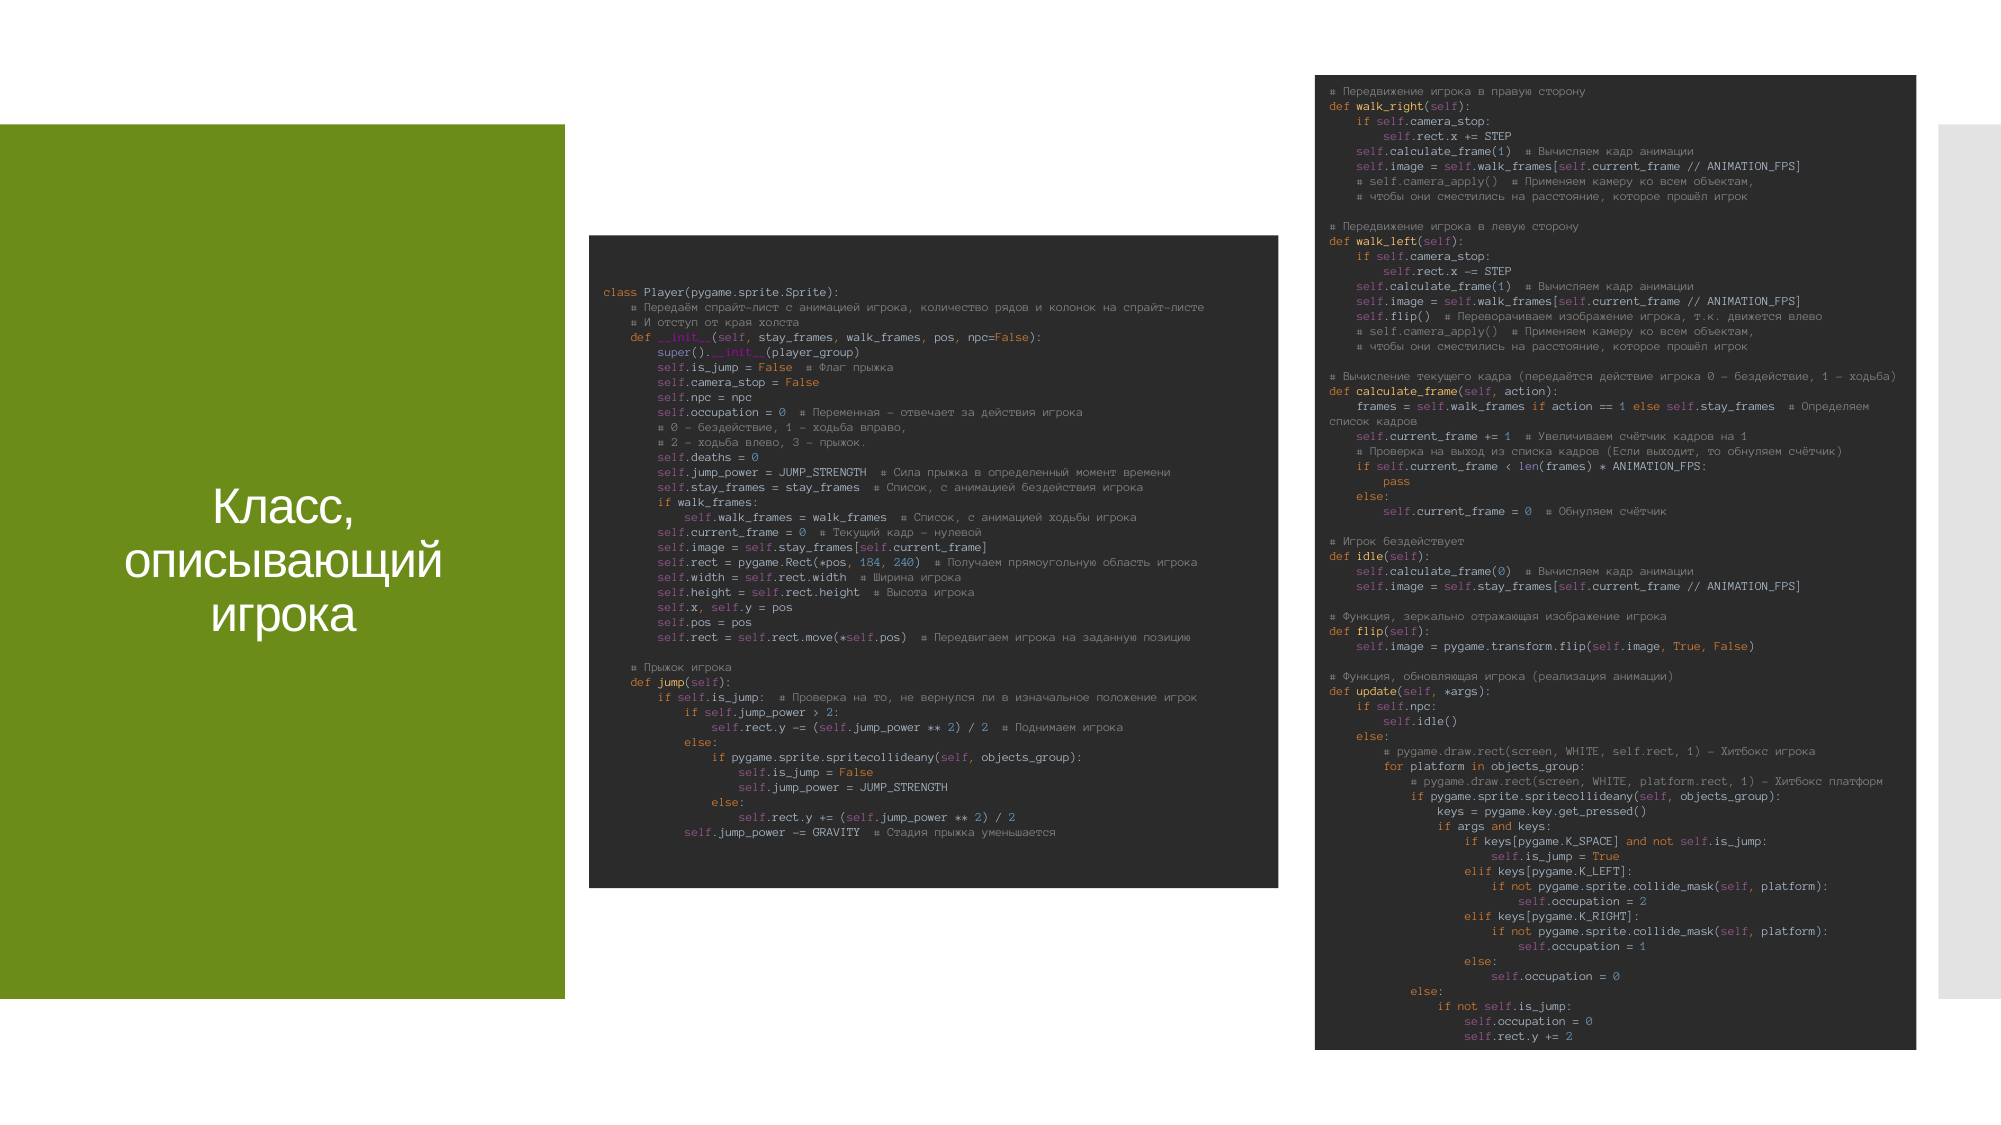

# Передвижение игрока в правую сторону def walk_right(self): if self.camera_stop: self.rect.x += STEP self.calculate_frame(1)  # Вычисляем кадр анимации self.image = self.walk_frames[self.current_frame // ANIMATION_FPS] # self.camera_apply()  # Применяем камеру ко всем объектам, # чтобы они сместились на расстояние, которое прошёл игрок # Передвижение игрока в левую сторону def walk_left(self): if self.camera_stop: self.rect.x -= STEP self.calculate_frame(1)  # Вычисляем кадр анимации self.image = self.walk_frames[self.current_frame // ANIMATION_FPS] self.flip()  # Переворачиваем изображение игрока, т.к. движется влево # self.camera_apply()  # Применяем камеру ко всем объектам, # чтобы они сместились на расстояние, которое прошёл игрок # Вычисление текущего кадра (передаётся действие игрока 0 - бездействие, 1 - ходьба) def calculate_frame(self, action): frames = self.walk_frames if action == 1 else self.stay_frames  # Определяем список кадров self.current_frame += 1  # Увеличиваем счётчик кадров на 1 # Проверка на выход из списка кадров (Если выходит, то обнуляем счётчик) if self.current_frame < len(frames) * ANIMATION_FPS: pass else: self.current_frame = 0  # Обнуляем счётчик # Игрок бездействует def idle(self): self.calculate_frame(0)  # Вычисляем кадр анимации self.image = self.stay_frames[self.current_frame // ANIMATION_FPS] # Функция, зеркально отражающая изображение игрока def flip(self): self.image = pygame.transform.flip(self.image, True, False) # Функция, обновляющая игрока (реализация анимации) def update(self, *args): if self.npc: self.idle() else: # pygame.draw.rect(screen, WHITE, self.rect, 1) - Хитбокс игрока for platform in objects_group: # pygame.draw.rect(screen, WHITE, platform.rect, 1) - Хитбокс платформ if pygame.sprite.spritecollideany(self, objects_group): keys = pygame.key.get_pressed() if args and keys: if keys[pygame.K_SPACE] and not self.is_jump: self.is_jump = True elif keys[pygame.K_LEFT]: if not pygame.sprite.collide_mask(self, platform): self.occupation = 2 elif keys[pygame.K_RIGHT]: if not pygame.sprite.collide_mask(self, platform): self.occupation = 1 else: self.occupation = 0 else: if not self.is_jump: self.occupation = 0 self.rect.y += 2
# Класс, описывающий игрока
class Player(pygame.sprite.Sprite):
    # Передаём спрайт-лист с анимацией игрока, количество рядов и колонок на спрайт-листе
    # И отступ от края холста
    def __init__(self, stay_frames, walk_frames, pos, npc=False):
        super().__init__(player_group)
        self.is_jump = False  # Флаг прыжка
        self.camera_stop = False
        self.npc = npc
        self.occupation = 0  # Переменная - отвечает за действия игрока
        # 0 - бездействие, 1 - ходьба вправо,
        # 2 - ходьба влево, 3 - прыжок.
        self.deaths = 0
        self.jump_power = JUMP_STRENGTH  # Сила прыжка в определенный момент времени
        self.stay_frames = stay_frames  # Список, с анимацией бездействия игрока
        if walk_frames:
            self.walk_frames = walk_frames  # Список, с анимацией ходьбы игрока
        self.current_frame = 0  # Текущий кадр - нулевой
        self.image = self.stay_frames[self.current_frame]
        self.rect = pygame.Rect(*pos, 184, 240)  # Получаем прямоугольную область игрока
        self.width = self.rect.width  # Ширина игрока
        self.height = self.rect.height  # Высота игрока
        self.x, self.y = pos
        self.pos = pos
        self.rect = self.rect.move(*self.pos)  # Передвигаем игрока на заданную позицию
    # Прыжок игрока
    def jump(self):
        if self.is_jump:  # Проверка на то, не вернулся ли в изначальное положение игрок
            if self.jump_power > 2:
                self.rect.y -= (self.jump_power ** 2) / 2  # Поднимаем игрока
            else:
                if pygame.sprite.spritecollideany(self, objects_group):
                    self.is_jump = False
                    self.jump_power = JUMP_STRENGTH
                else:
                    self.rect.y += (self.jump_power ** 2) / 2
            self.jump_power -= GRAVITY  # Стадия прыжка уменьшается